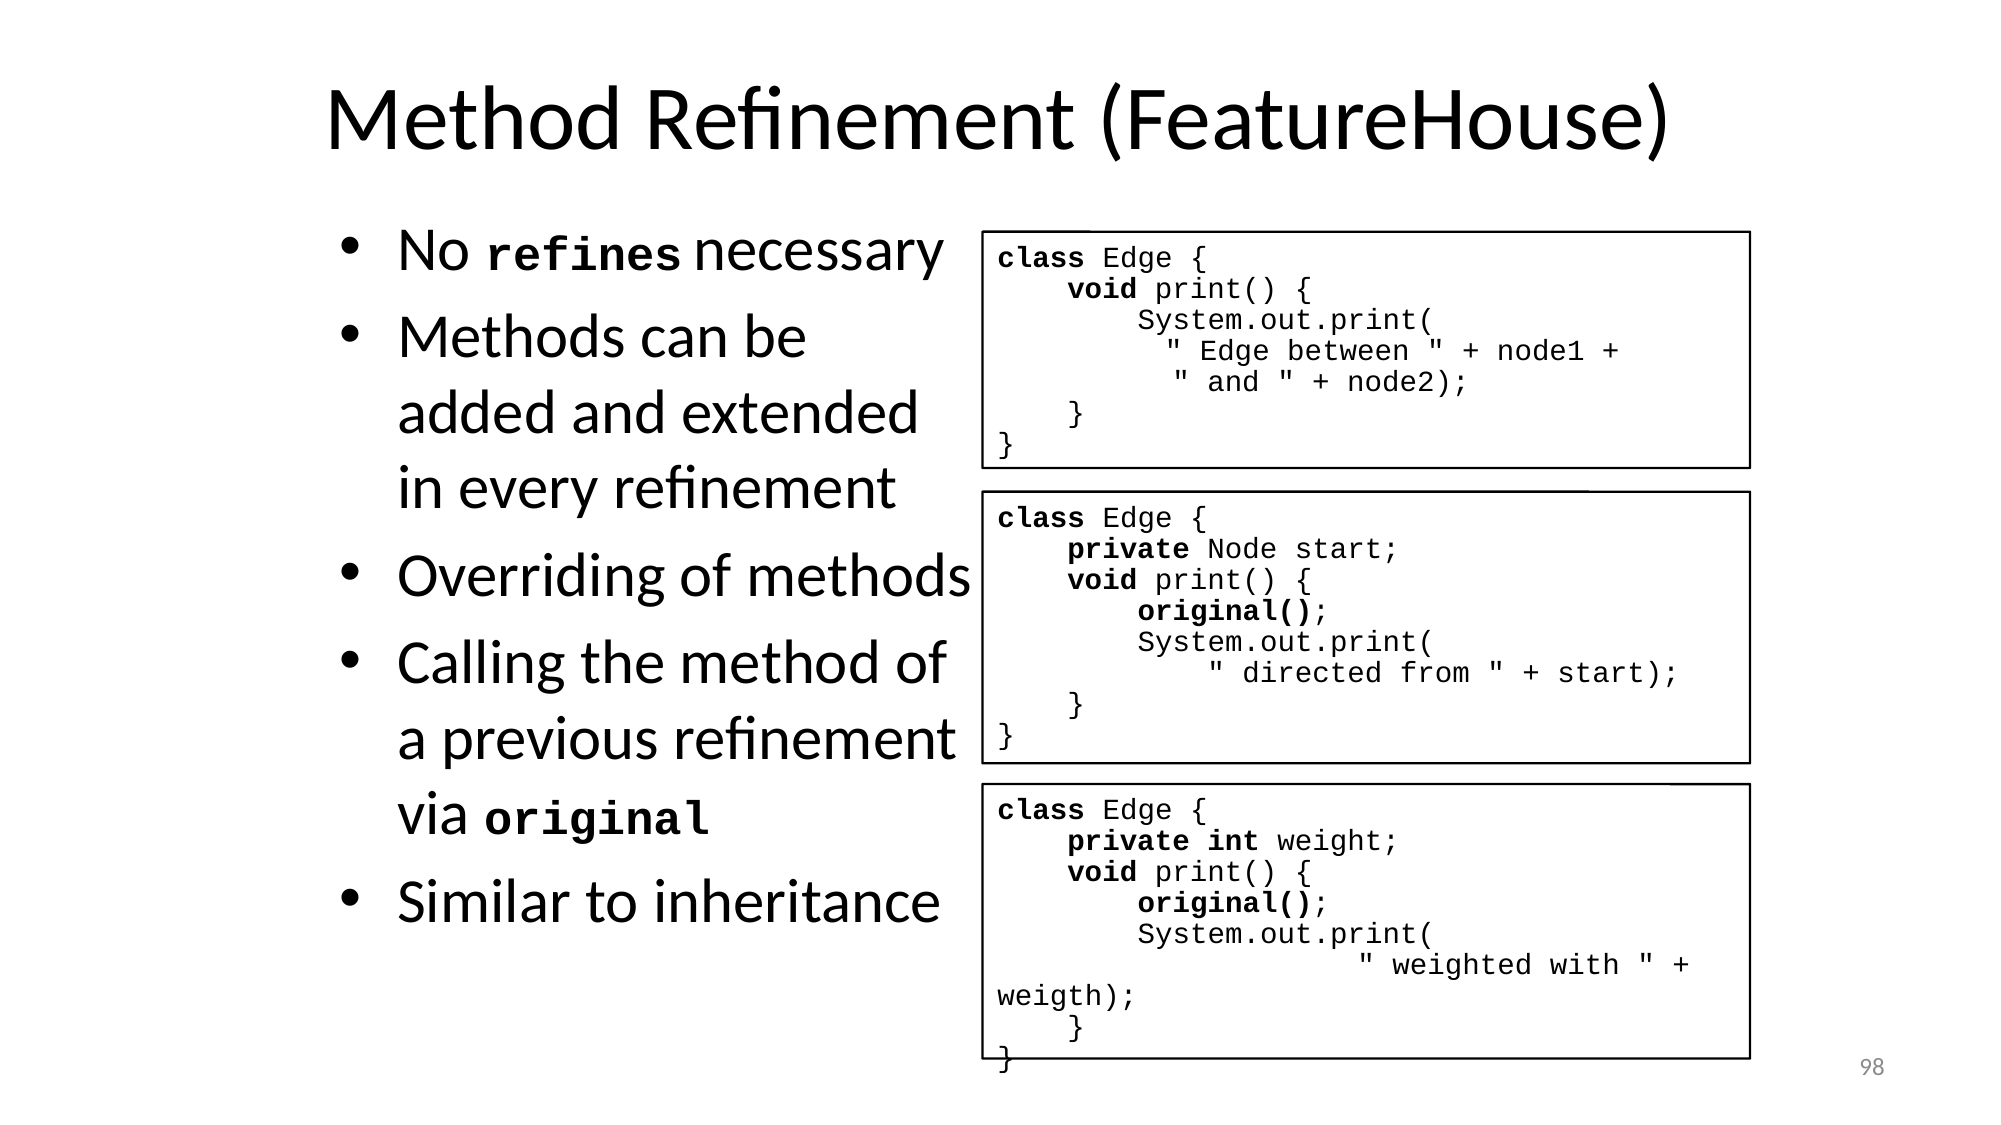

# Method Refinement (FeatureHouse)

No refines necessary
Methods can be added and extended in every refinement
Overriding of methods
Calling the method of a previous refinement via original
Similar to inheritance
class Edge {
    void print() {
        System.out.print(
  	 " Edge between " + node1 +
          " and " + node2);
    }
}
class Edge {
    private Node start;
    void print() {
        original();
        System.out.print(
            " directed from " + start);
    }
}
class Edge {
    private int weight;
    void print() {
        original();
        System.out.print(
	            " weighted with " + weigth);
    }
}
98